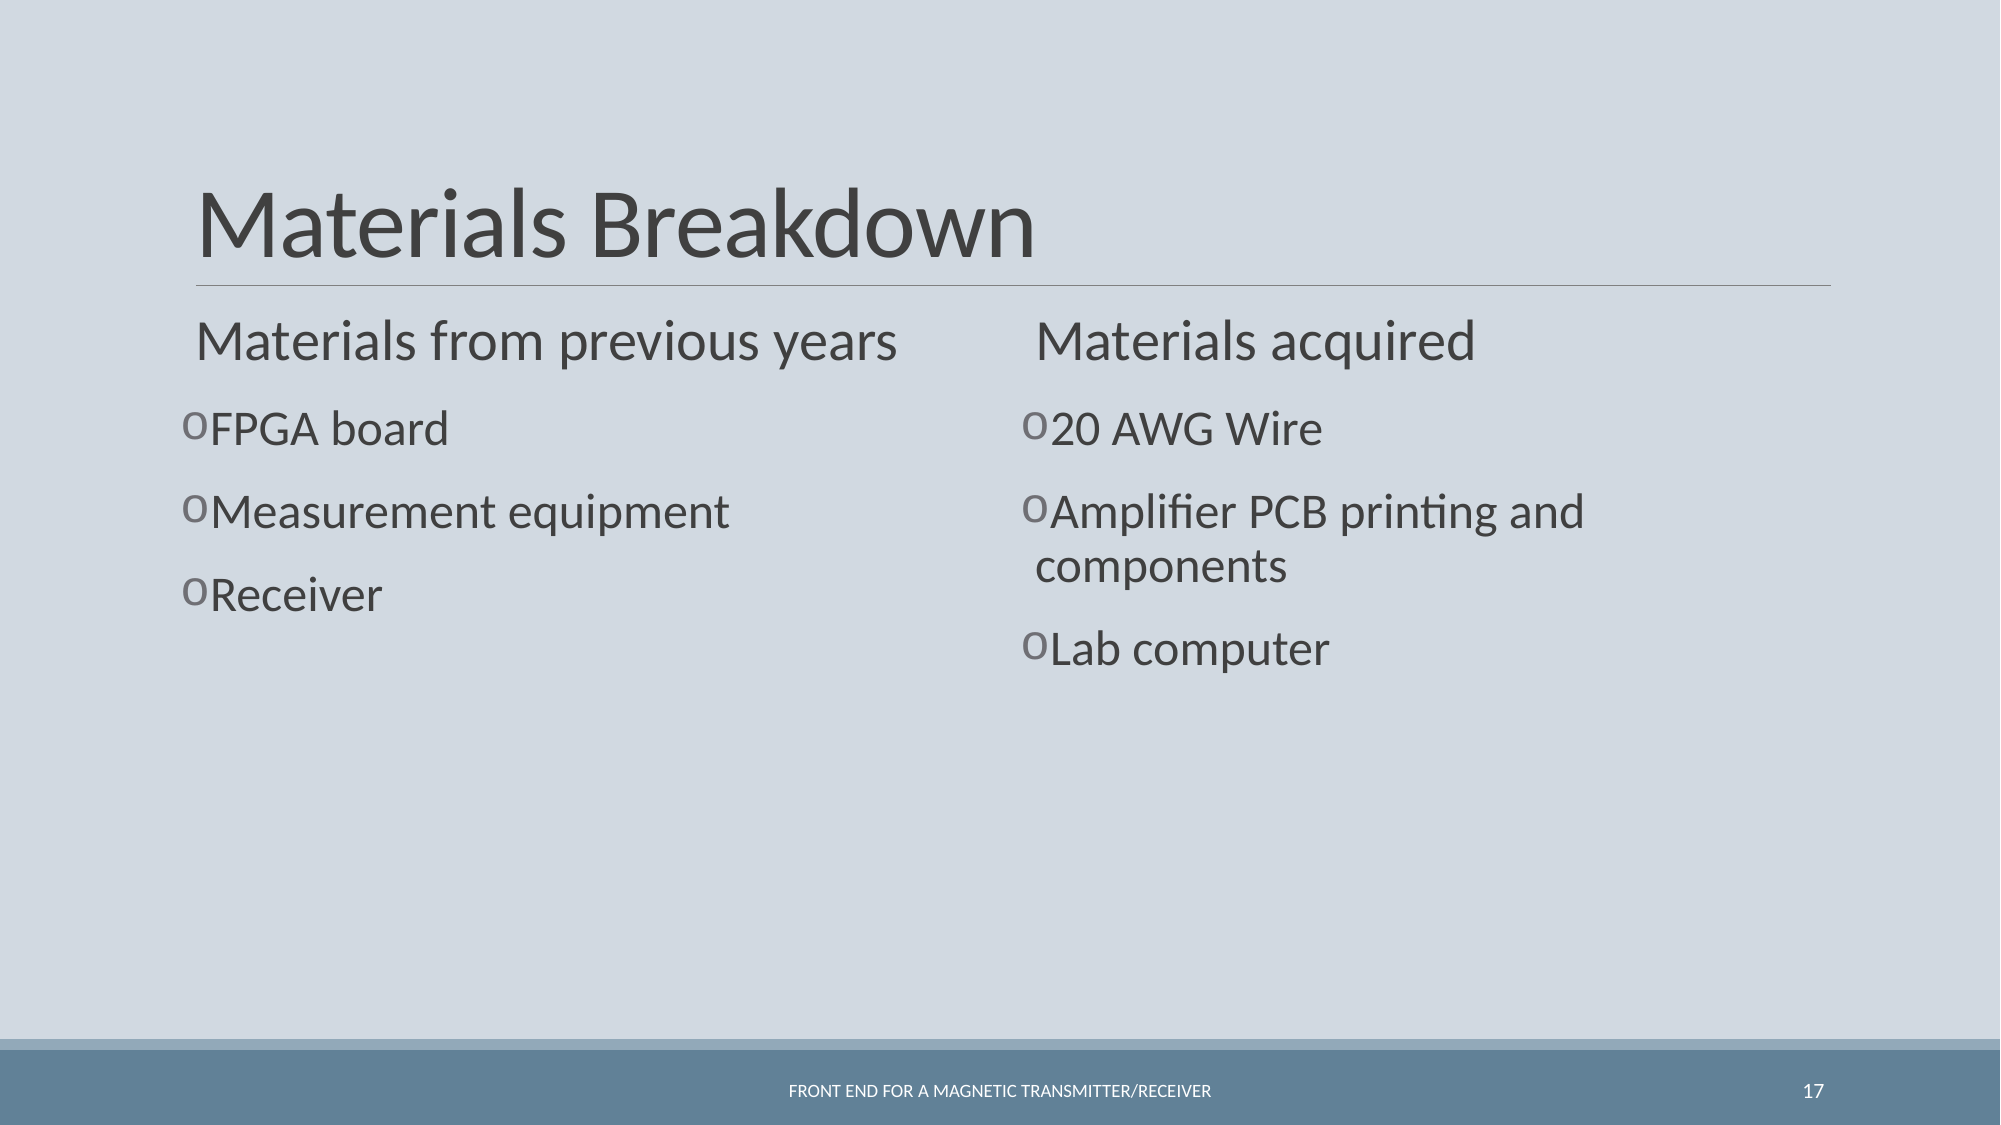

# Materials Breakdown
Materials from previous years
FPGA board
Measurement equipment
Receiver

Materials acquired
20 AWG Wire
Amplifier PCB printing and components
Lab computer

Front End for a Magnetic Transmitter/Receiver
17